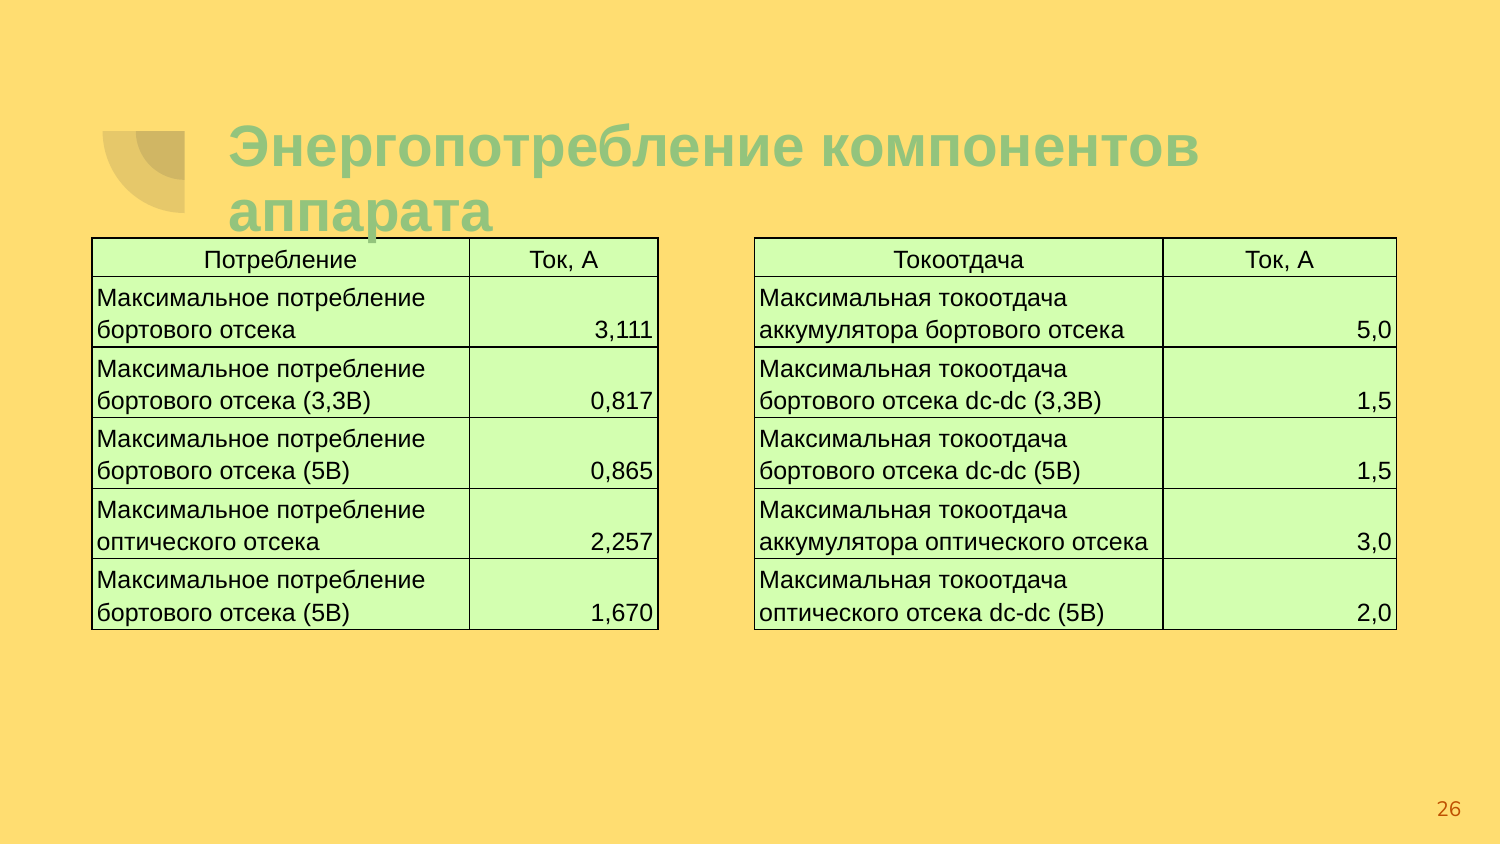

# Энергопотребление компонентов аппарата
| Токоотдача | Ток, А |
| --- | --- |
| Максимальная токоотдача аккумулятора бортового отсека | 5,0 |
| Максимальная токоотдача бортового отсека dc-dc (3,3В) | 1,5 |
| Максимальная токоотдача бортового отсека dc-dc (5В) | 1,5 |
| Максимальная токоотдача аккумулятора оптического отсека | 3,0 |
| Максимальная токоотдача оптического отсека dc-dc (5В) | 2,0 |
| Потребление | Ток, А |
| --- | --- |
| Максимальное потребление бортового отсека | 3,111 |
| Максимальное потребление бортового отсека (3,3В) | 0,817 |
| Максимальное потребление бортового отсека (5В) | 0,865 |
| Максимальное потребление оптического отсека | 2,257 |
| Максимальное потребление бортового отсека (5В) | 1,670 |
26